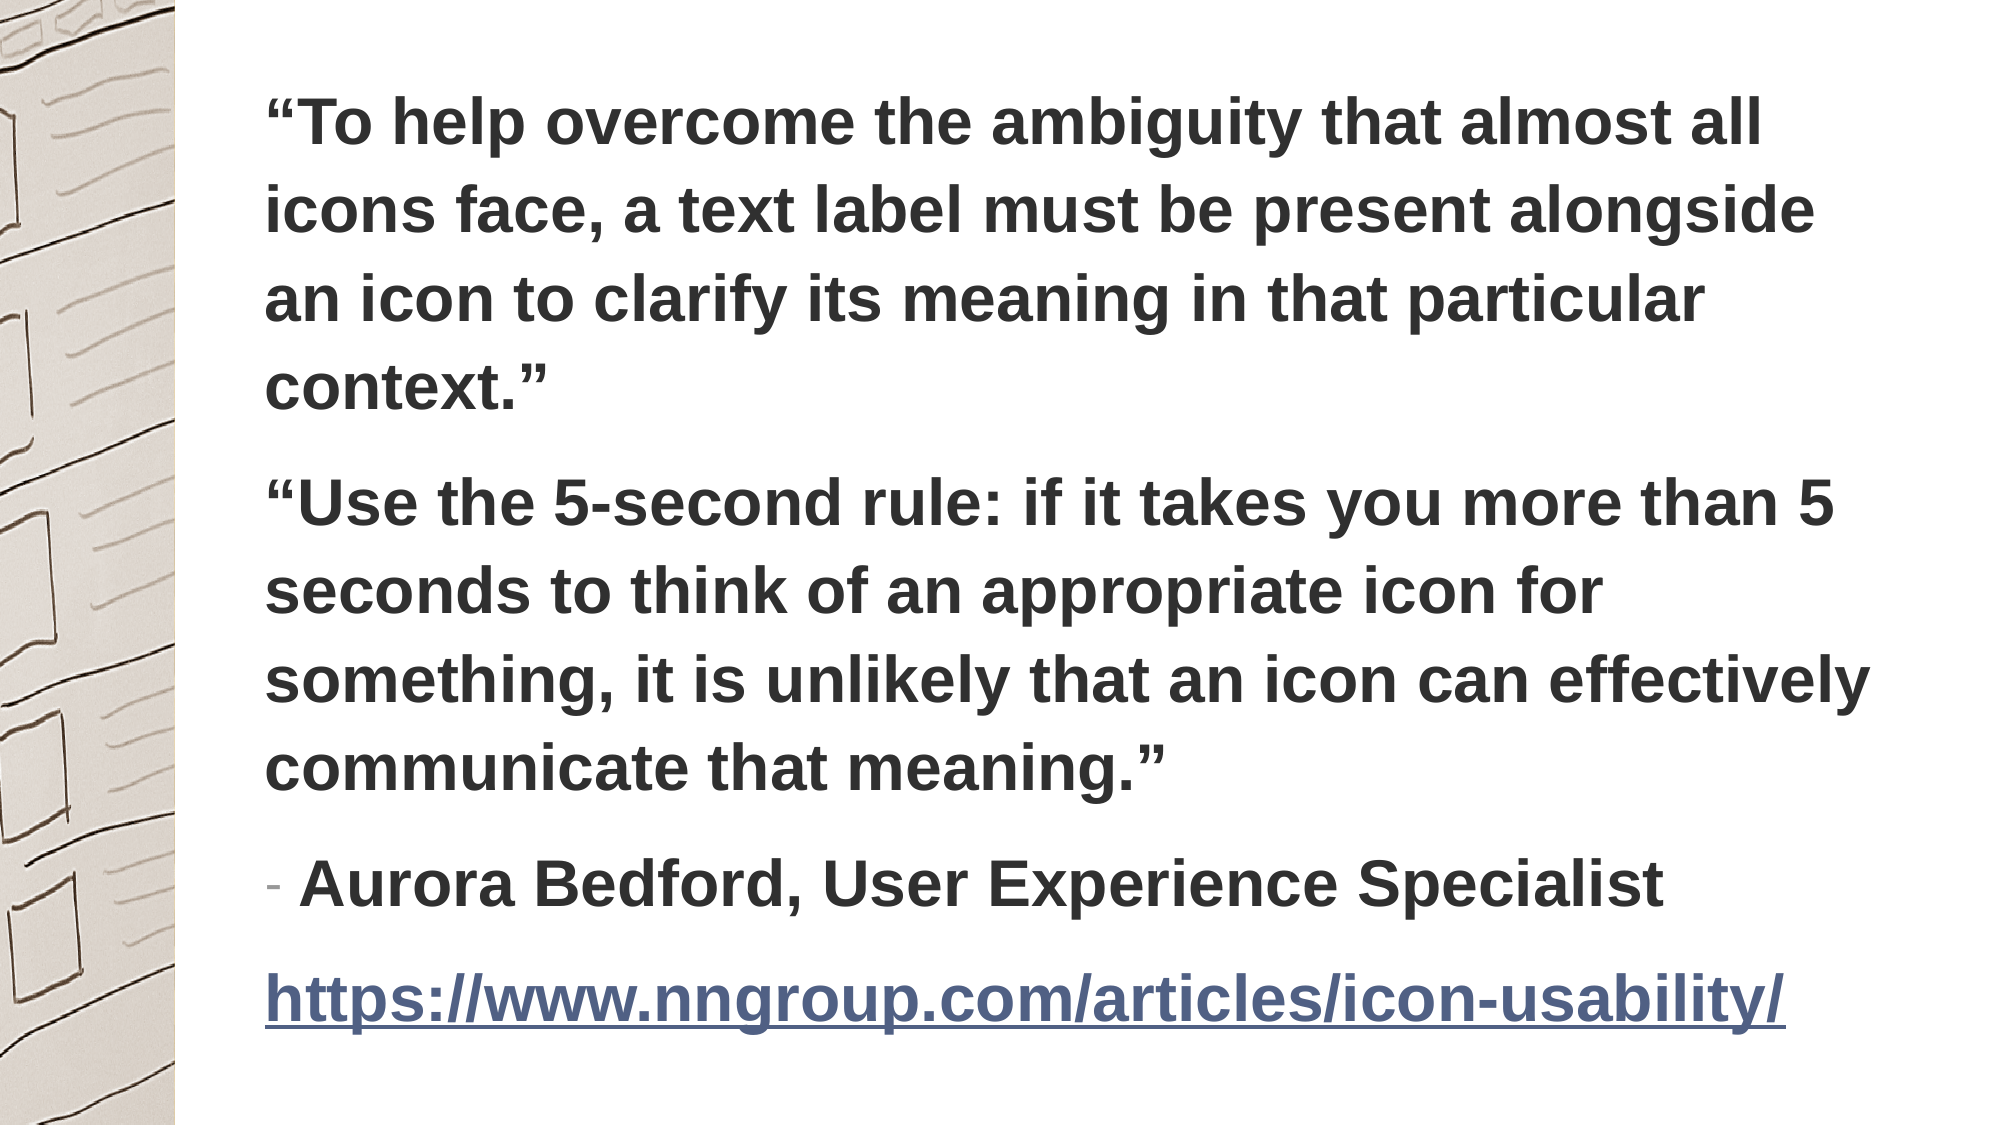

“To help overcome the ambiguity that almost all icons face, a text label must be present alongside an icon to clarify its meaning in that particular context.”
“Use the 5-second rule: if it takes you more than 5 seconds to think of an appropriate icon for something, it is unlikely that an icon can effectively communicate that meaning.”
Aurora Bedford, User Experience Specialist
https://www.nngroup.com/articles/icon-usability/